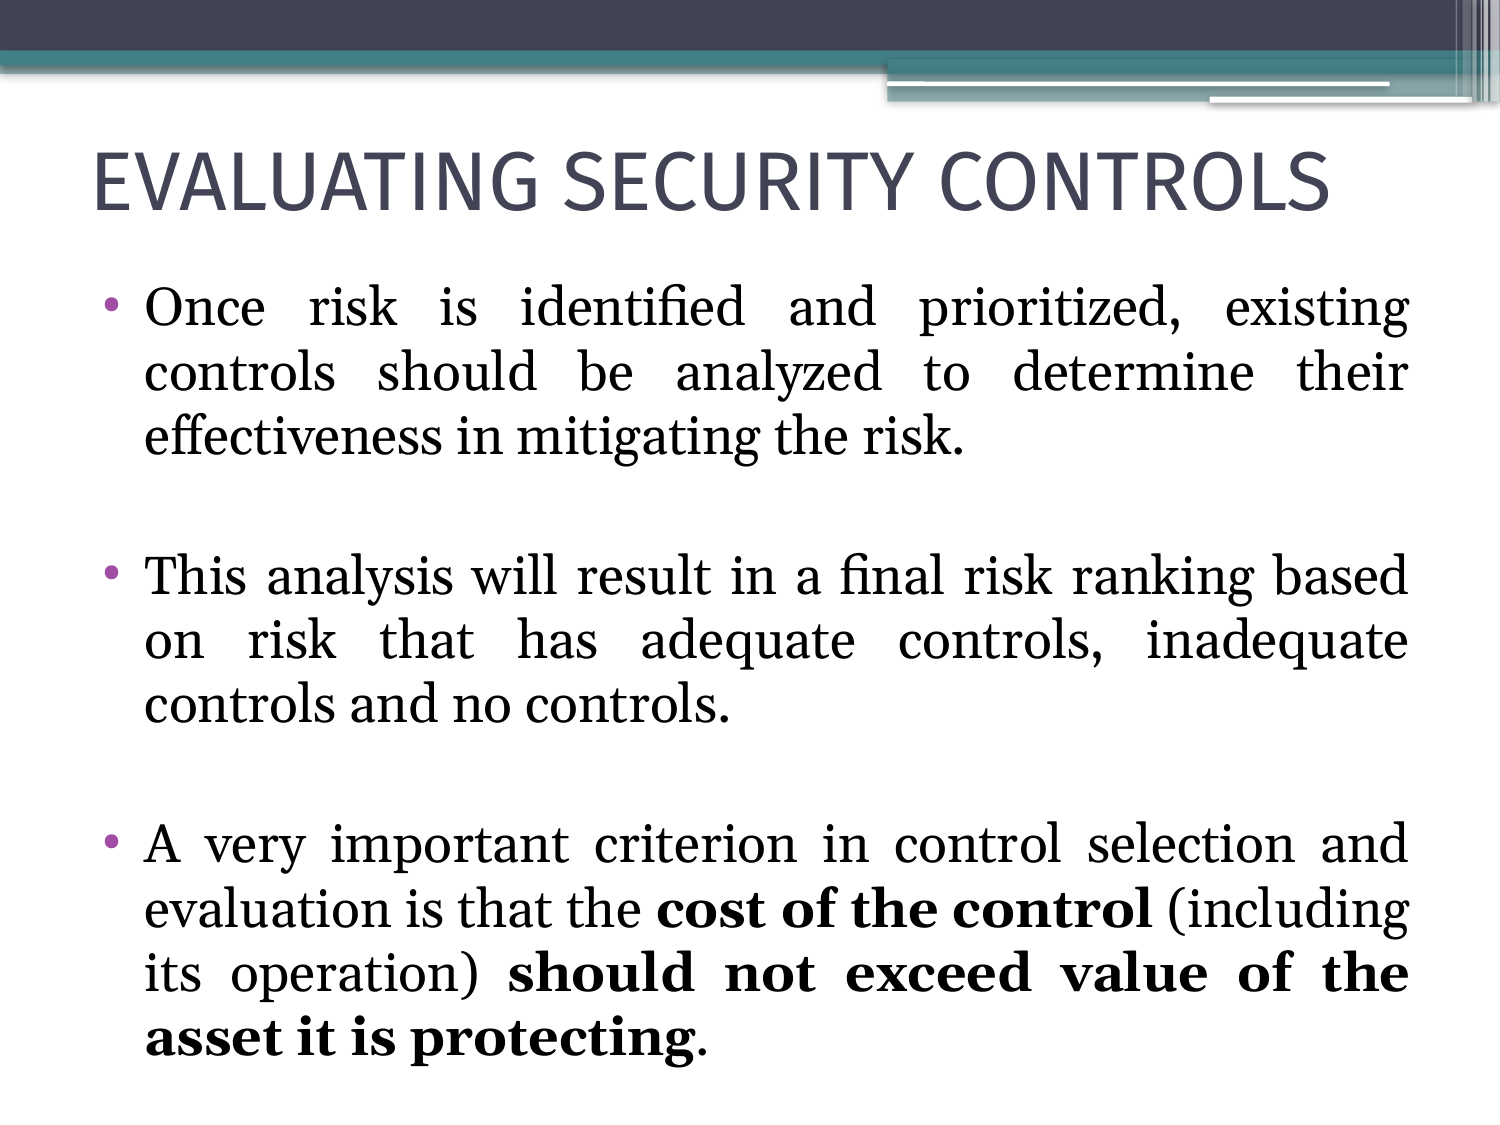

# EVALUATING SECURITY CONTROLS
Once risk is identified and prioritized, existing controls should be analyzed to determine their effectiveness in mitigating the risk.

This analysis will result in a final risk ranking based on risk that has adequate controls, inadequate controls and no controls.

A very important criterion in control selection and evaluation is that the cost of the control (including its operation) should not exceed value of the asset it is protecting.